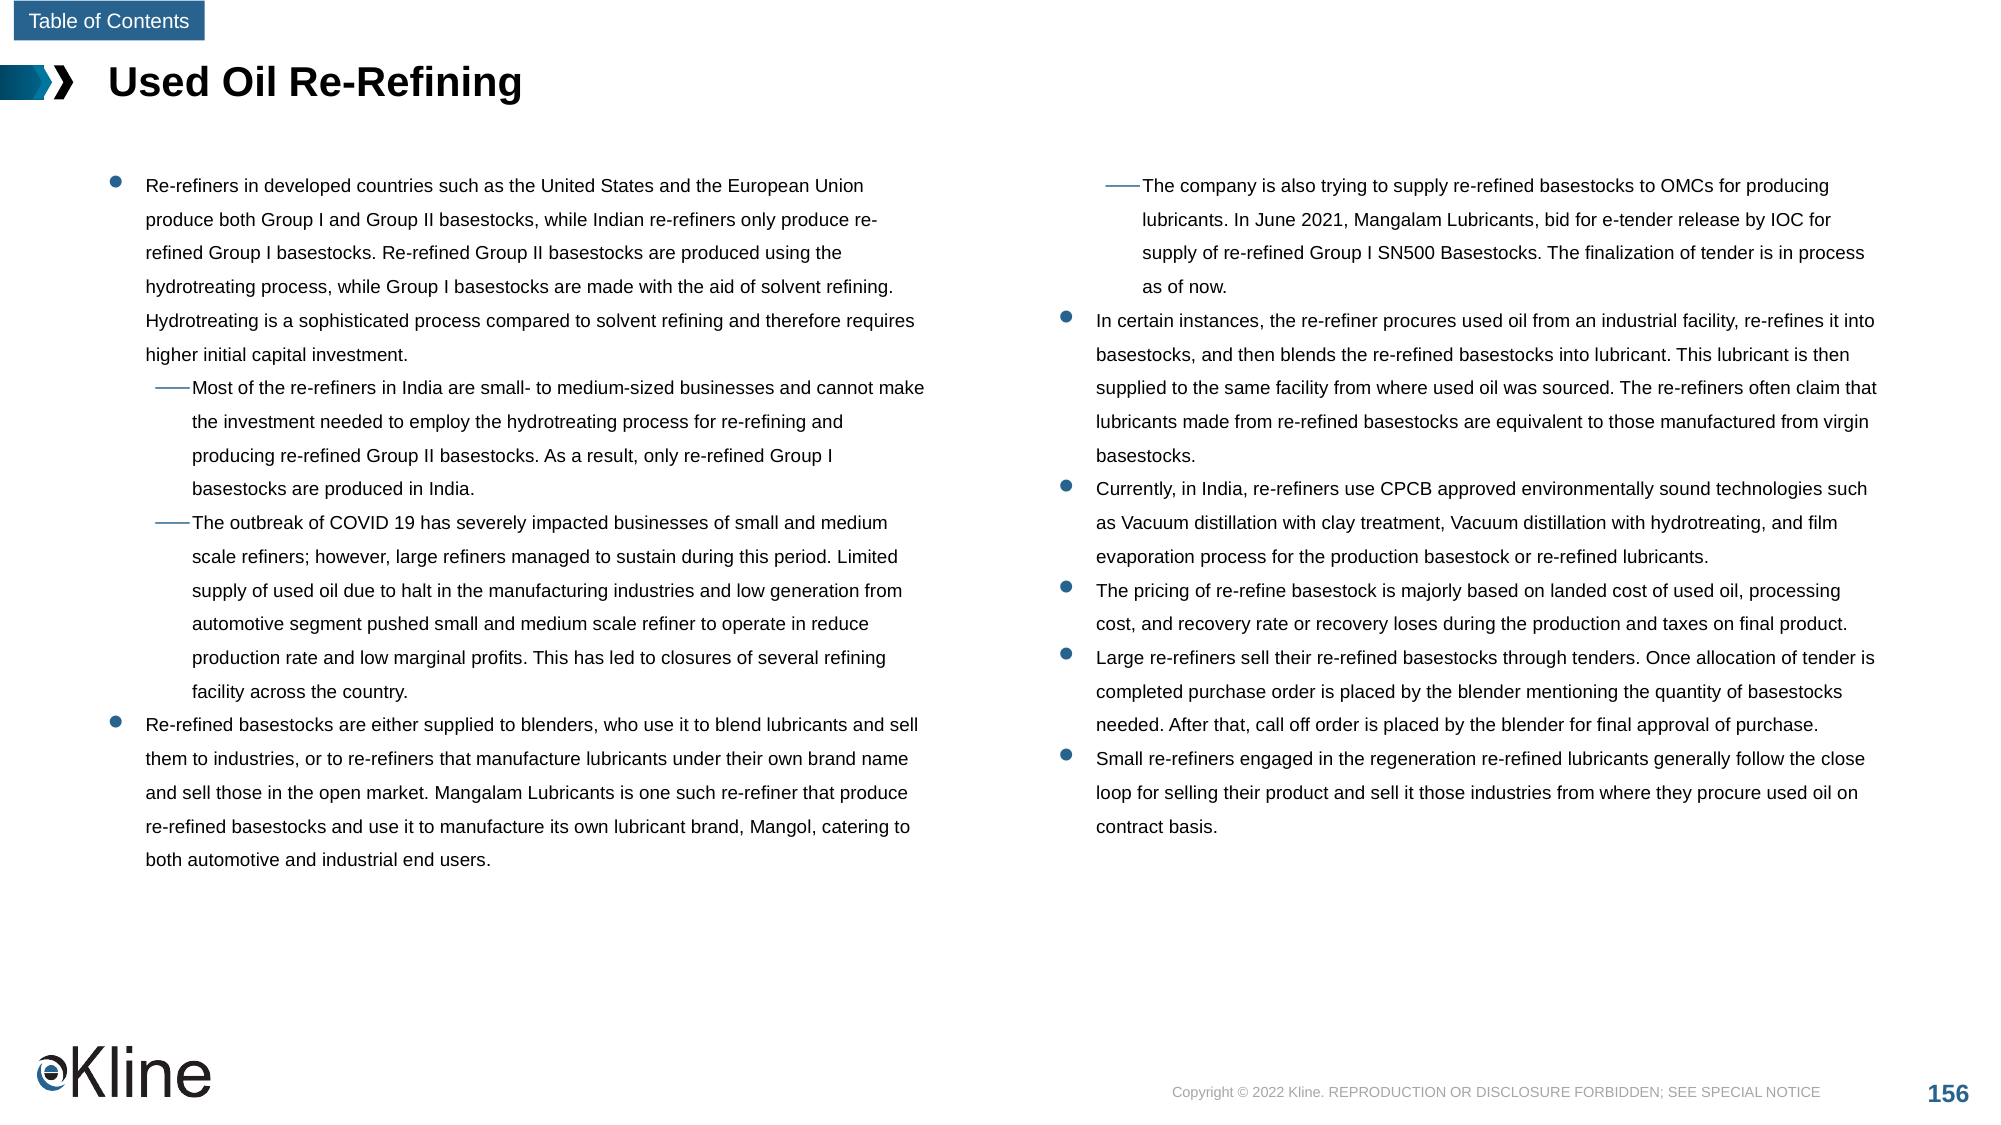

# Used Oil Re-Refining
Re-refiners in developed countries such as the United States and the European Union produce both Group I and Group II basestocks, while Indian re-refiners only produce re-refined Group I basestocks. Re-refined Group II basestocks are produced using the hydrotreating process, while Group I basestocks are made with the aid of solvent refining. Hydrotreating is a sophisticated process compared to solvent refining and therefore requires higher initial capital investment.
Most of the re-refiners in India are small- to medium-sized businesses and cannot make the investment needed to employ the hydrotreating process for re-refining and producing re-refined Group II basestocks. As a result, only re-refined Group I basestocks are produced in India.
The outbreak of COVID 19 has severely impacted businesses of small and medium scale refiners; however, large refiners managed to sustain during this period. Limited supply of used oil due to halt in the manufacturing industries and low generation from automotive segment pushed small and medium scale refiner to operate in reduce production rate and low marginal profits. This has led to closures of several refining facility across the country.
Re-refined basestocks are either supplied to blenders, who use it to blend lubricants and sell them to industries, or to re-refiners that manufacture lubricants under their own brand name and sell those in the open market. Mangalam Lubricants is one such re-refiner that produce re-refined basestocks and use it to manufacture its own lubricant brand, Mangol, catering to both automotive and industrial end users.
The company is also trying to supply re-refined basestocks to OMCs for producing lubricants. In June 2021, Mangalam Lubricants, bid for e-tender release by IOC for supply of re-refined Group I SN500 Basestocks. The finalization of tender is in process as of now.
In certain instances, the re-refiner procures used oil from an industrial facility, re-refines it into basestocks, and then blends the re-refined basestocks into lubricant. This lubricant is then supplied to the same facility from where used oil was sourced. The re-refiners often claim that lubricants made from re-refined basestocks are equivalent to those manufactured from virgin basestocks.
Currently, in India, re-refiners use CPCB approved environmentally sound technologies such as Vacuum distillation with clay treatment, Vacuum distillation with hydrotreating, and film evaporation process for the production basestock or re-refined lubricants.
The pricing of re-refine basestock is majorly based on landed cost of used oil, processing cost, and recovery rate or recovery loses during the production and taxes on final product.
Large re-refiners sell their re-refined basestocks through tenders. Once allocation of tender is completed purchase order is placed by the blender mentioning the quantity of basestocks needed. After that, call off order is placed by the blender for final approval of purchase.
Small re-refiners engaged in the regeneration re-refined lubricants generally follow the close loop for selling their product and sell it those industries from where they procure used oil on contract basis.